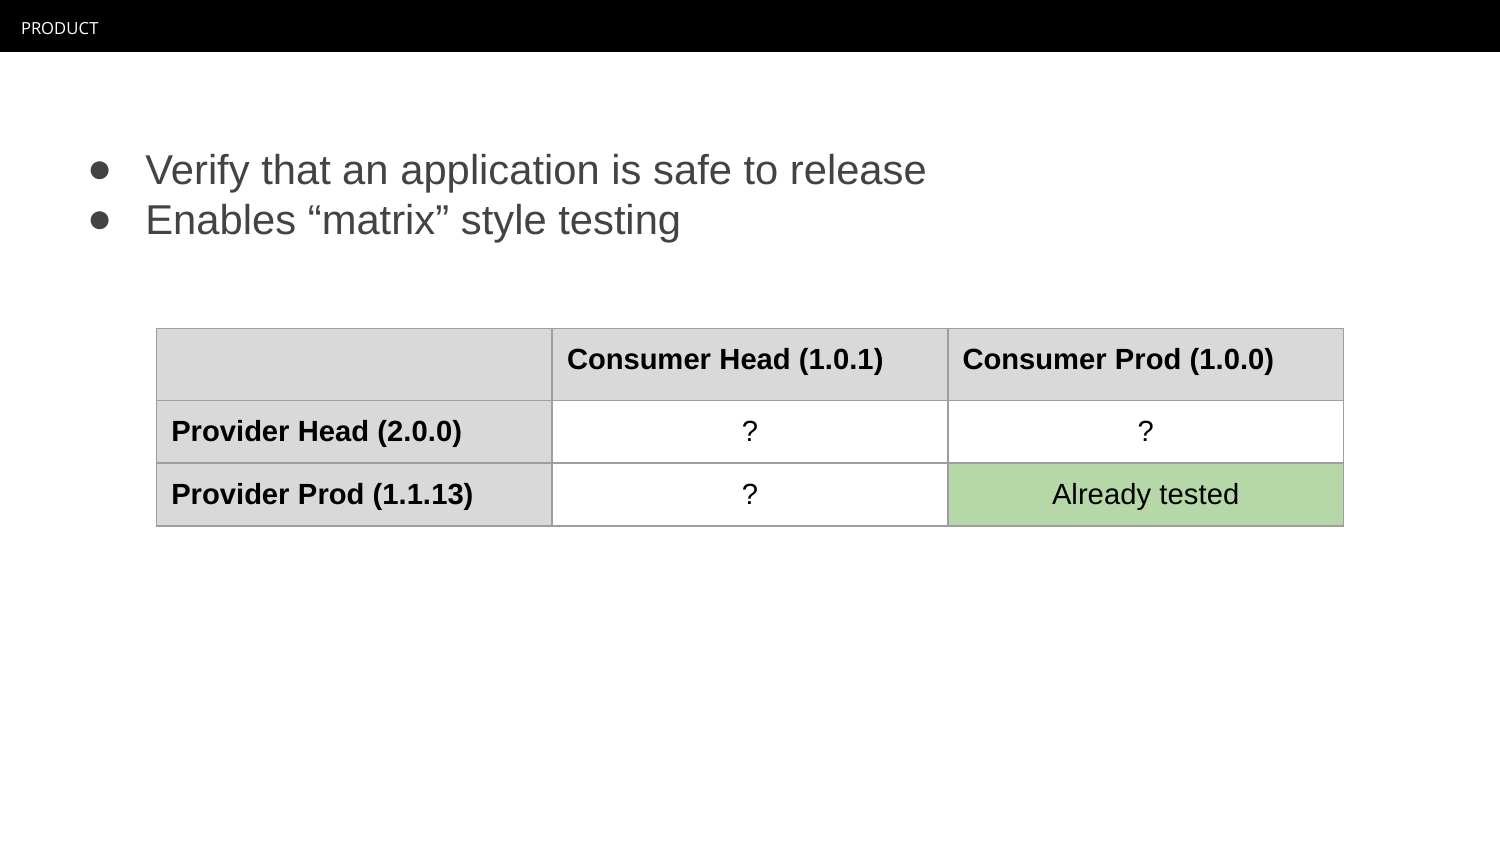

PRODUCT
Verify that an application is safe to release
Enables “matrix” style testing
|  | Consumer Head (1.0.1) | Consumer Prod (1.0.0) |
| --- | --- | --- |
| Provider Head (2.0.0) | ? | ? |
| Provider Prod (1.1.13) | ? | Already tested |